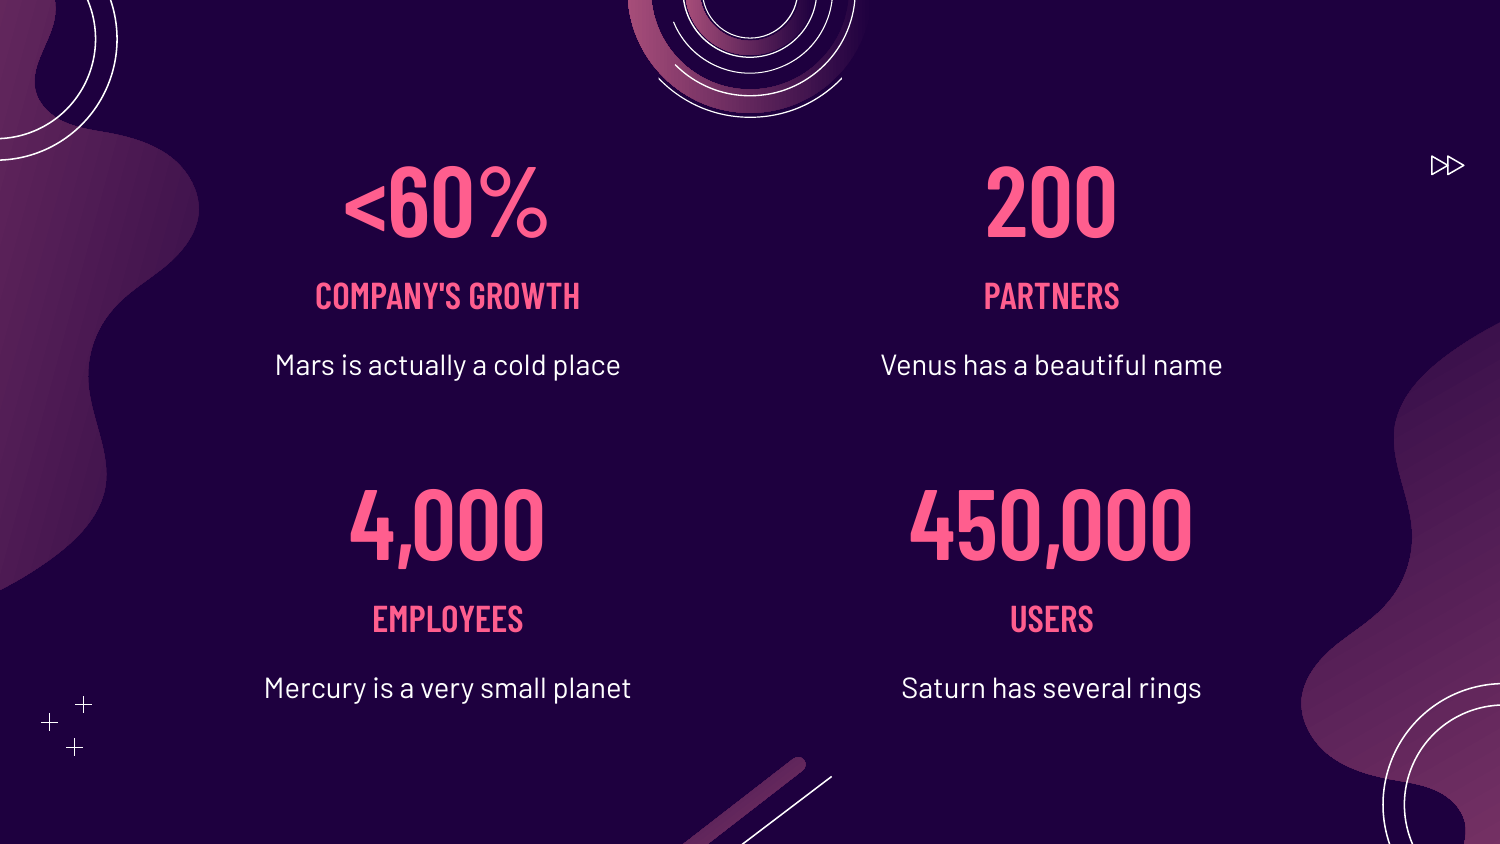

# <60%
200
COMPANY'S GROWTH
PARTNERS
Mars is actually a cold place
Venus has a beautiful name
4,000
450,000
EMPLOYEES
USERS
Mercury is a very small planet
Saturn has several rings